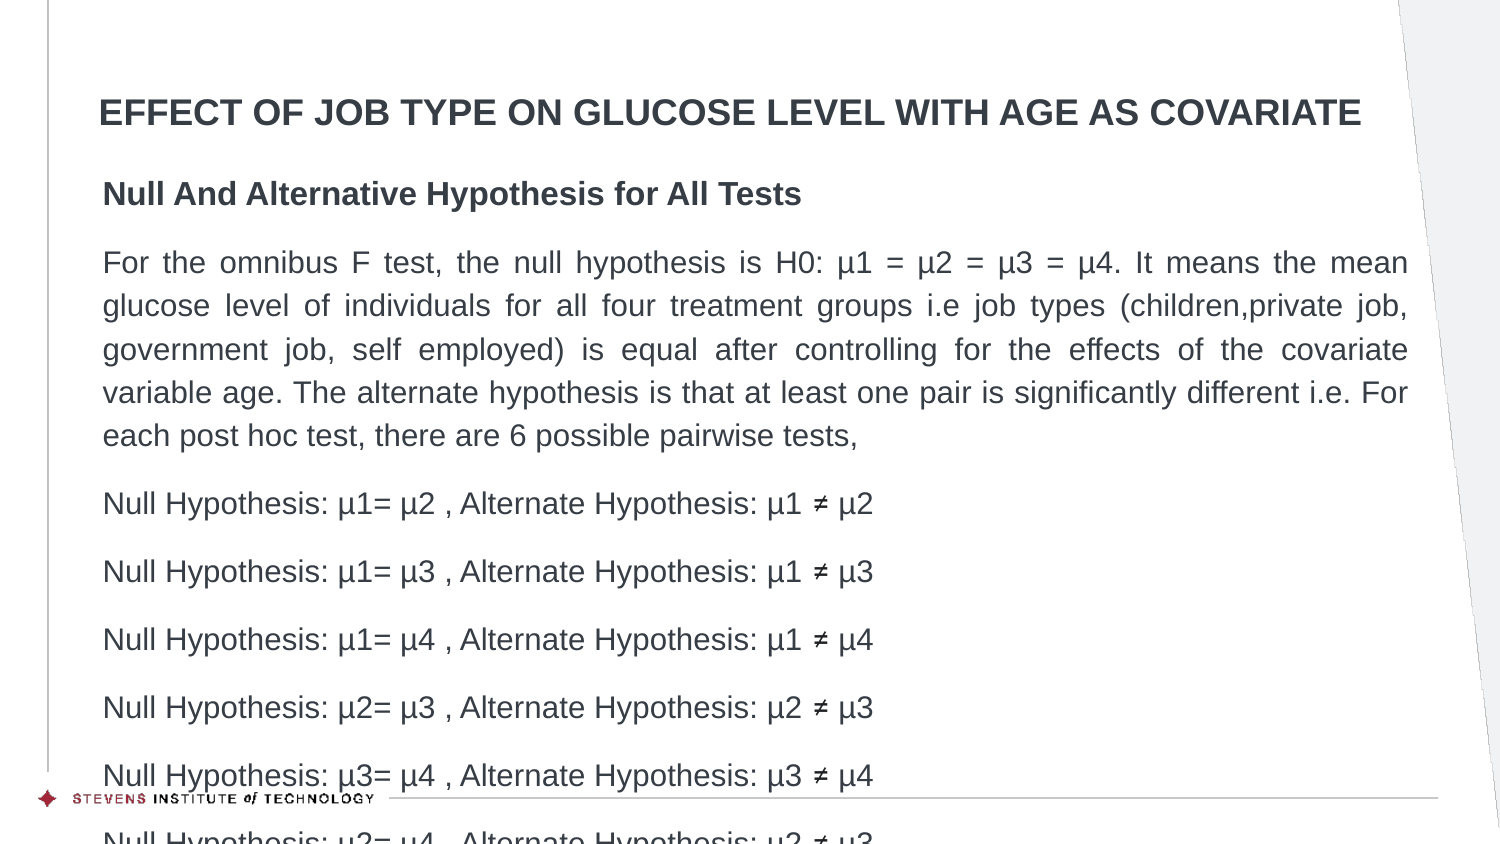

# EFFECT OF JOB TYPE ON GLUCOSE LEVEL WITH AGE AS COVARIATE
Null And Alternative Hypothesis for All Tests
For the omnibus F test, the null hypothesis is H0: µ1 = µ2 = µ3 = µ4. It means the mean glucose level of individuals for all four treatment groups i.e job types (children,private job, government job, self employed) is equal after controlling for the effects of the covariate variable age. The alternate hypothesis is that at least one pair is significantly different i.e. For each post hoc test, there are 6 possible pairwise tests,
Null Hypothesis: µ1= µ2 , Alternate Hypothesis: µ1 ≠ µ2
Null Hypothesis: µ1= µ3 , Alternate Hypothesis: µ1 ≠ µ3
Null Hypothesis: µ1= µ4 , Alternate Hypothesis: µ1 ≠ µ4
Null Hypothesis: µ2= µ3 , Alternate Hypothesis: µ2 ≠ µ3
Null Hypothesis: µ3= µ4 , Alternate Hypothesis: µ3 ≠ µ4
Null Hypothesis: µ2= µ4 , Alternate Hypothesis: µ2 ≠ µ3